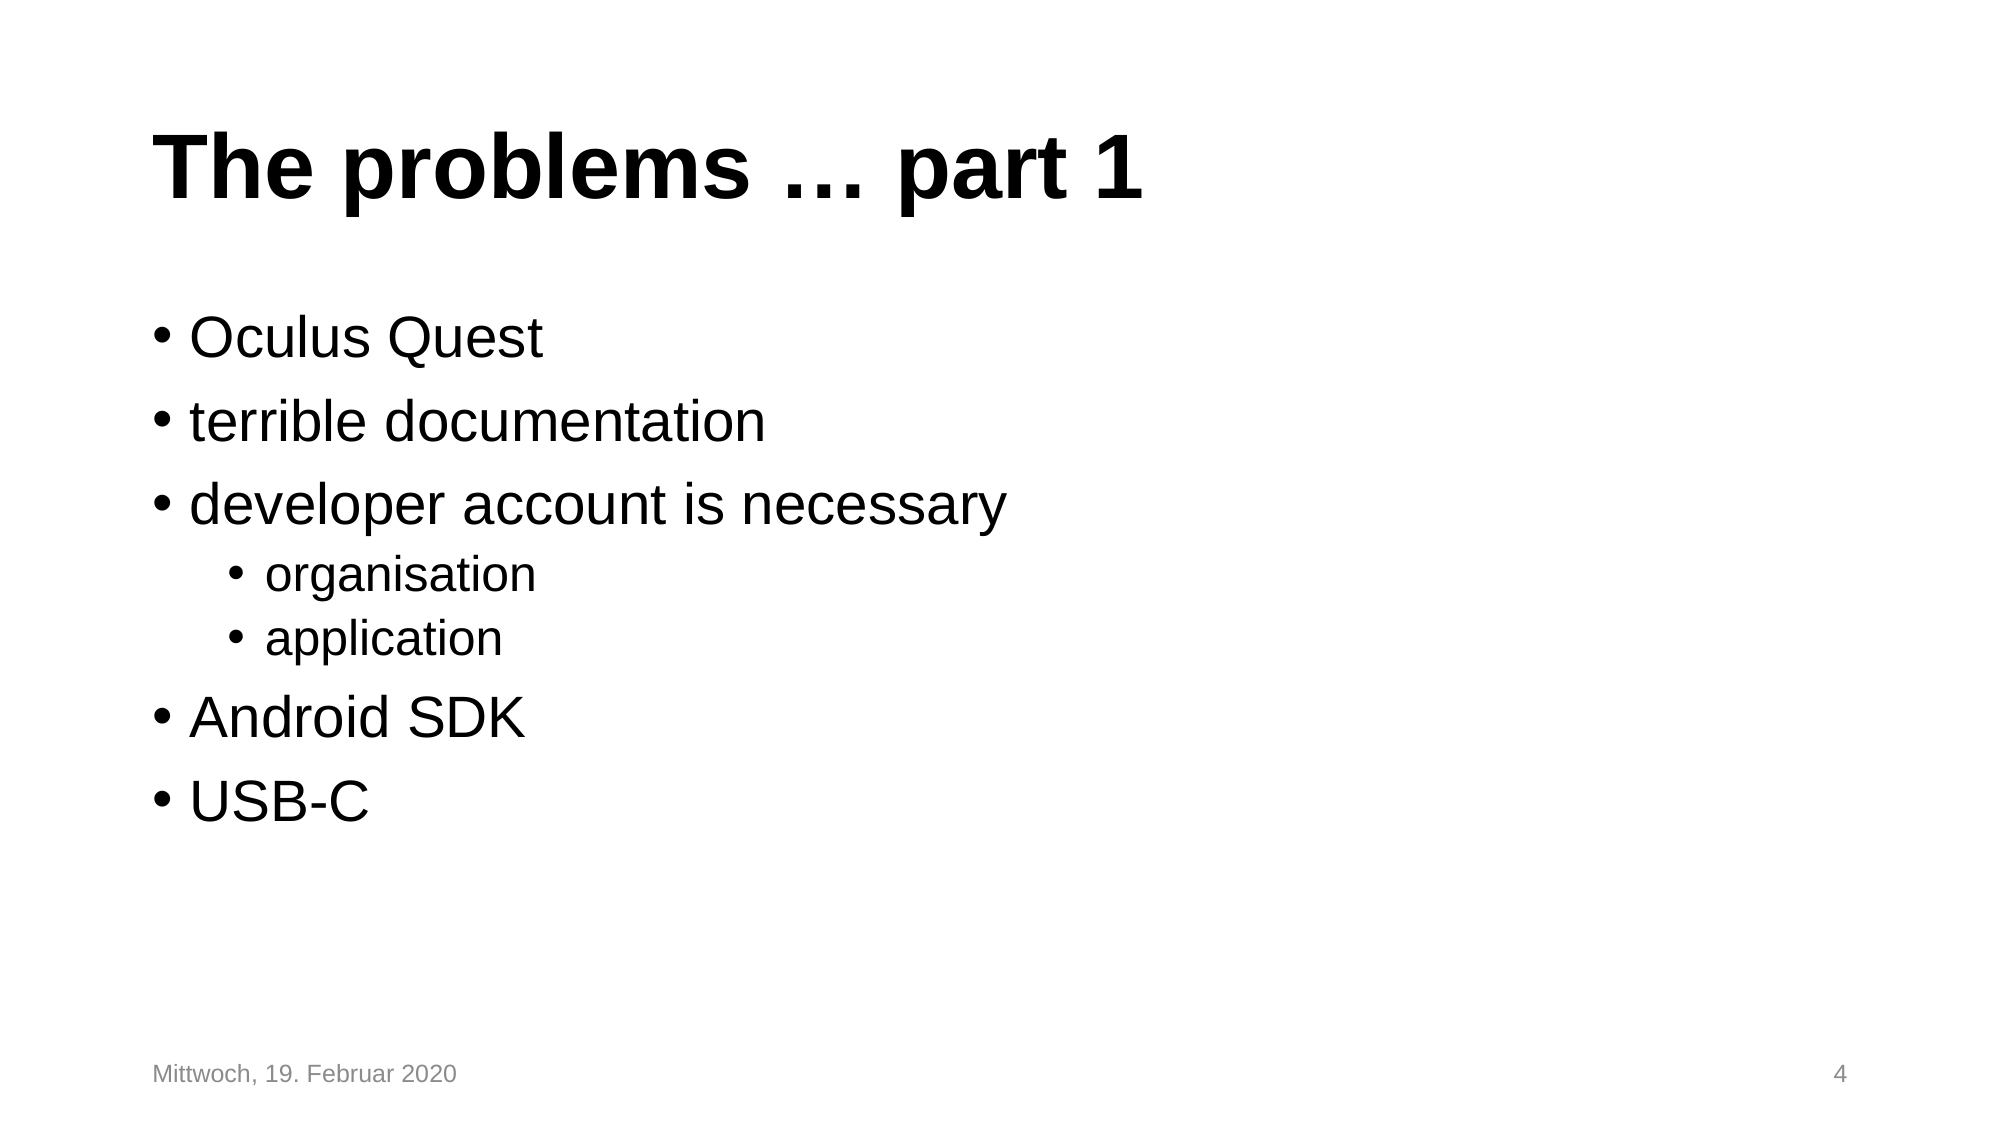

# The problems … part 1
Oculus Quest
terrible documentation
developer account is necessary
organisation
application
Android SDK
USB-C
Mittwoch, 19. Februar 2020
4